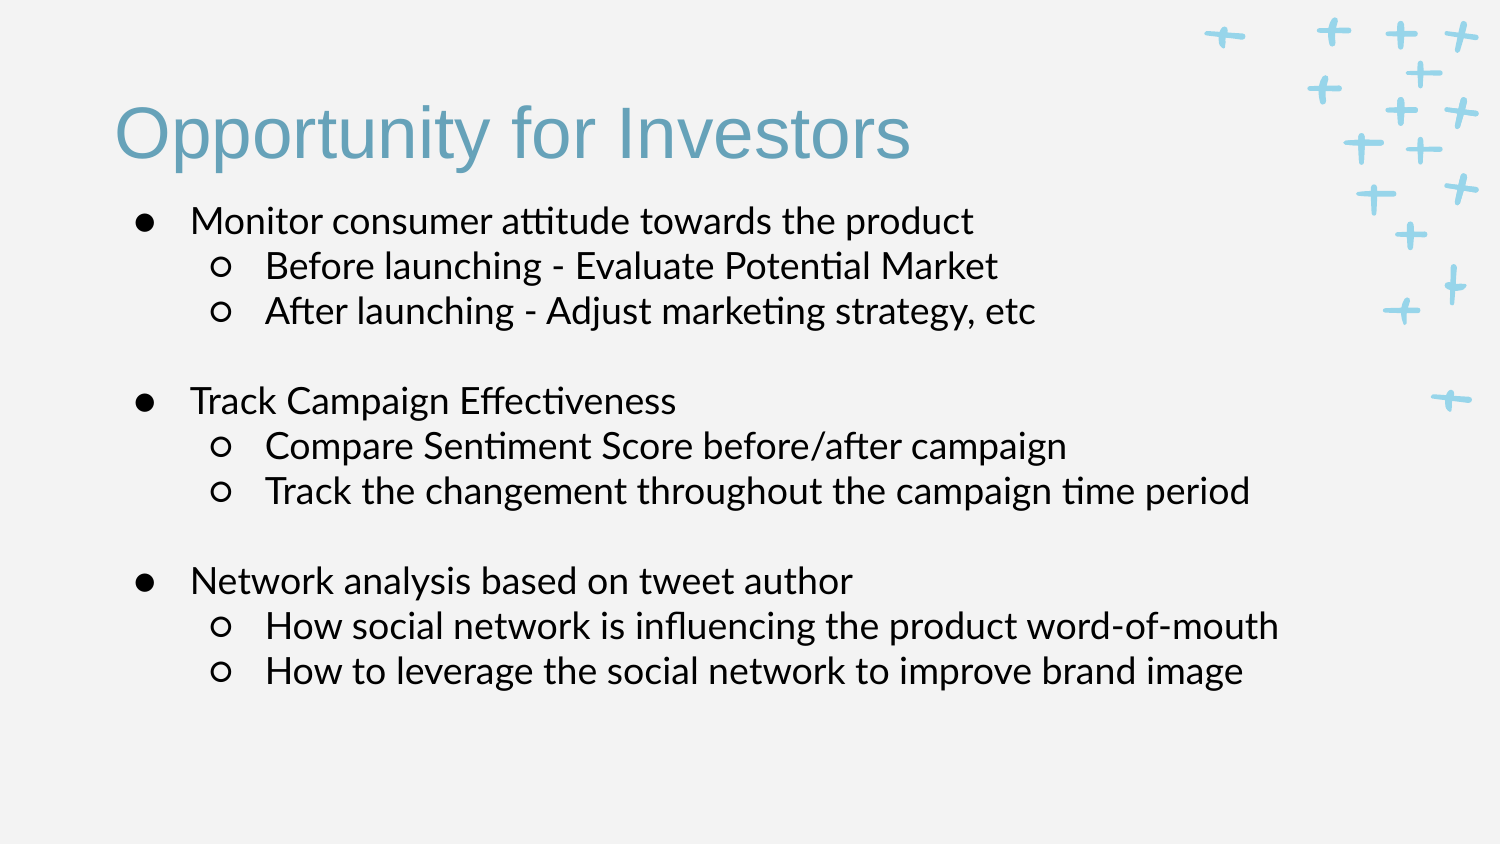

# Opportunity for Investors
Monitor consumer attitude towards the product
Before launching - Evaluate Potential Market
After launching - Adjust marketing strategy, etc

Track Campaign Effectiveness
Compare Sentiment Score before/after campaign
Track the changement throughout the campaign time period

Network analysis based on tweet author
How social network is influencing the product word-of-mouth
How to leverage the social network to improve brand image